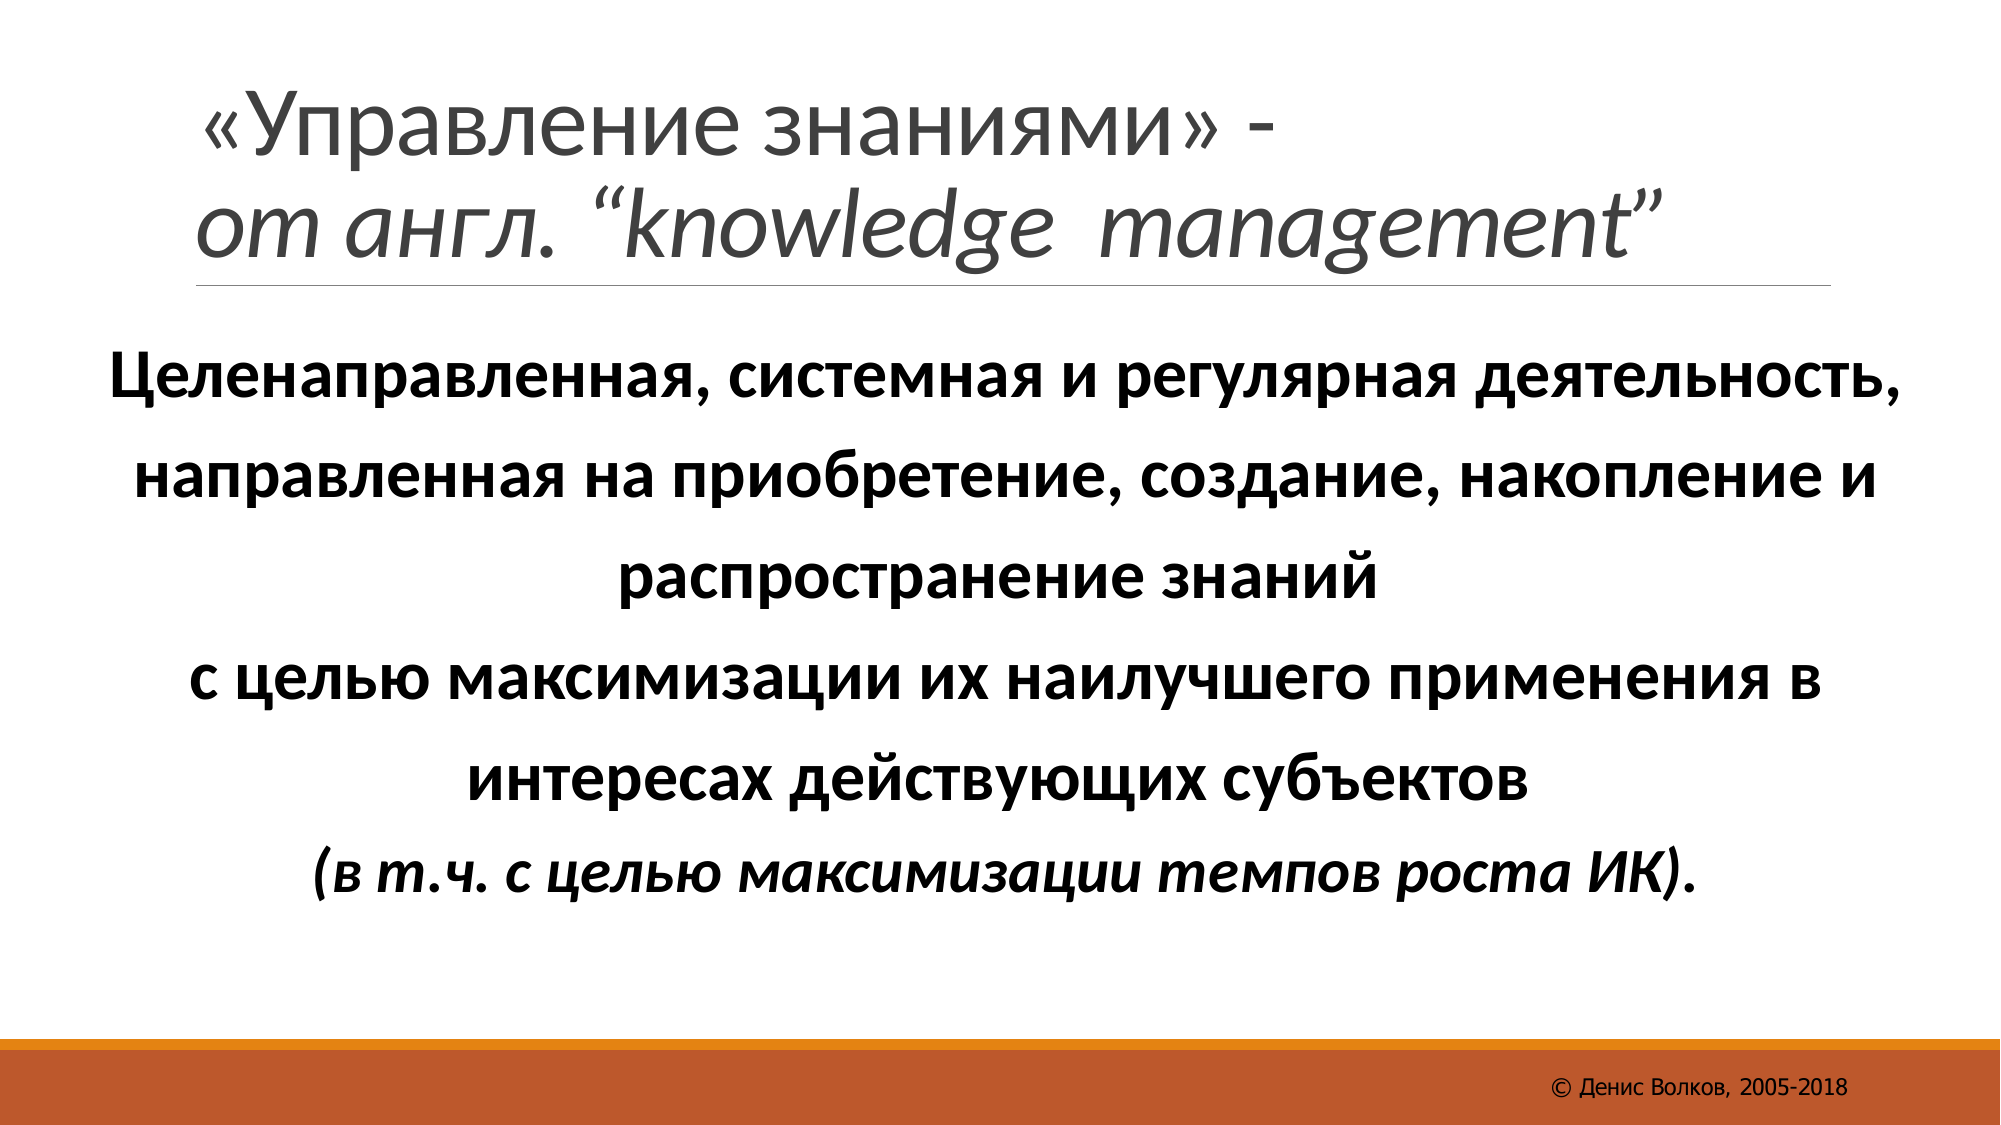

# «Управление знаниями» - от англ. “knowledge  management”
Целенаправленная, системная и регулярная деятельность, направленная на приобретение, создание, накопление и распространение знаний
с целью максимизации их наилучшего применения в интересах действующих субъектов
(в т.ч. с целью максимизации темпов роста ИК).

© Денис Волков, 2005-2018